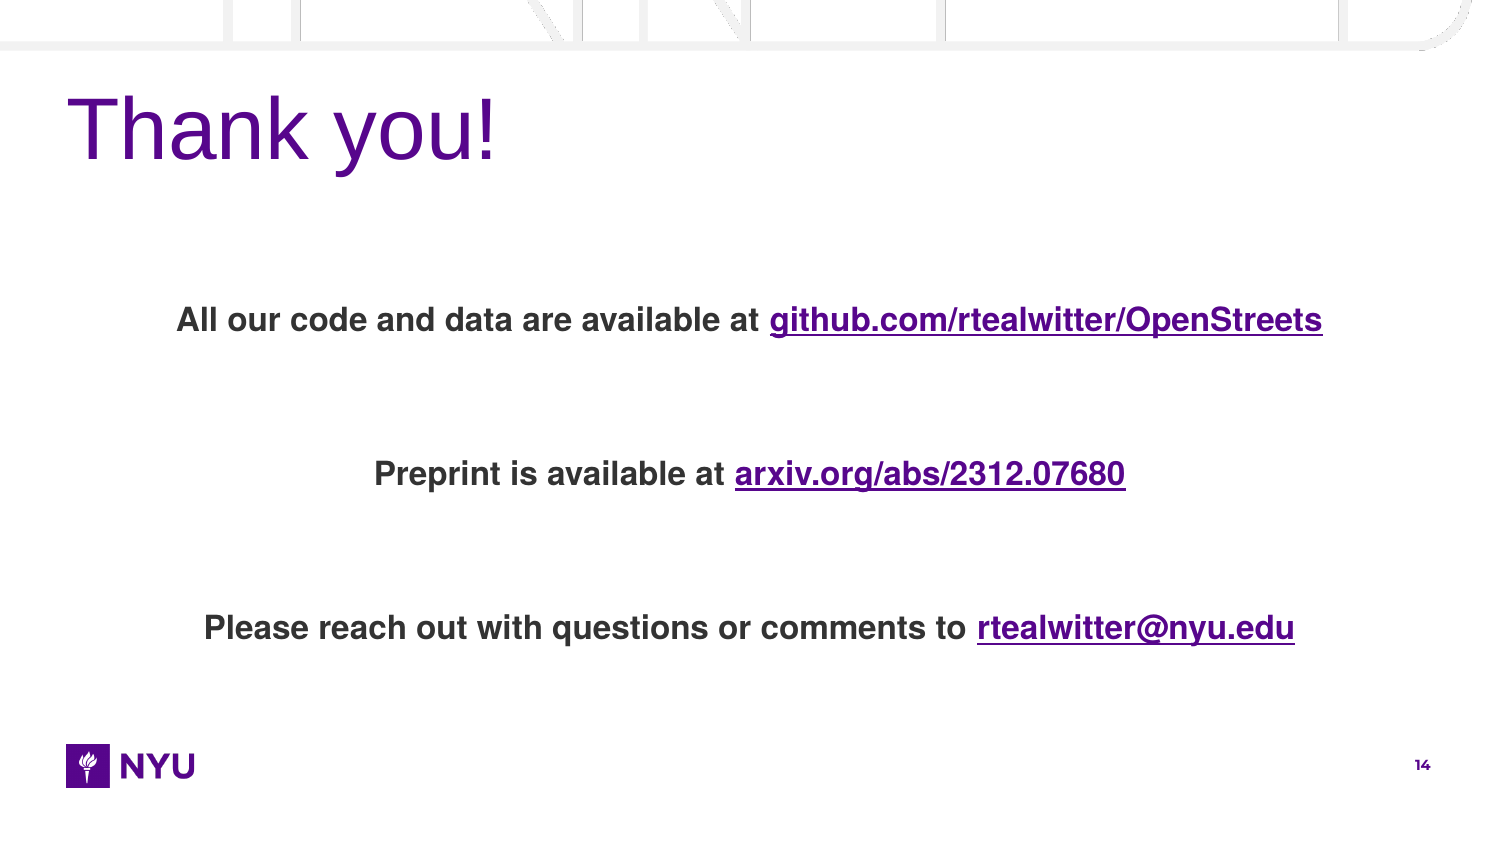

# Thank you!

All our code and data are available at github.com/rtealwitter/OpenStreets

Preprint is available at arxiv.org/abs/2312.07680

Please reach out with questions or comments to rtealwitter@nyu.edu